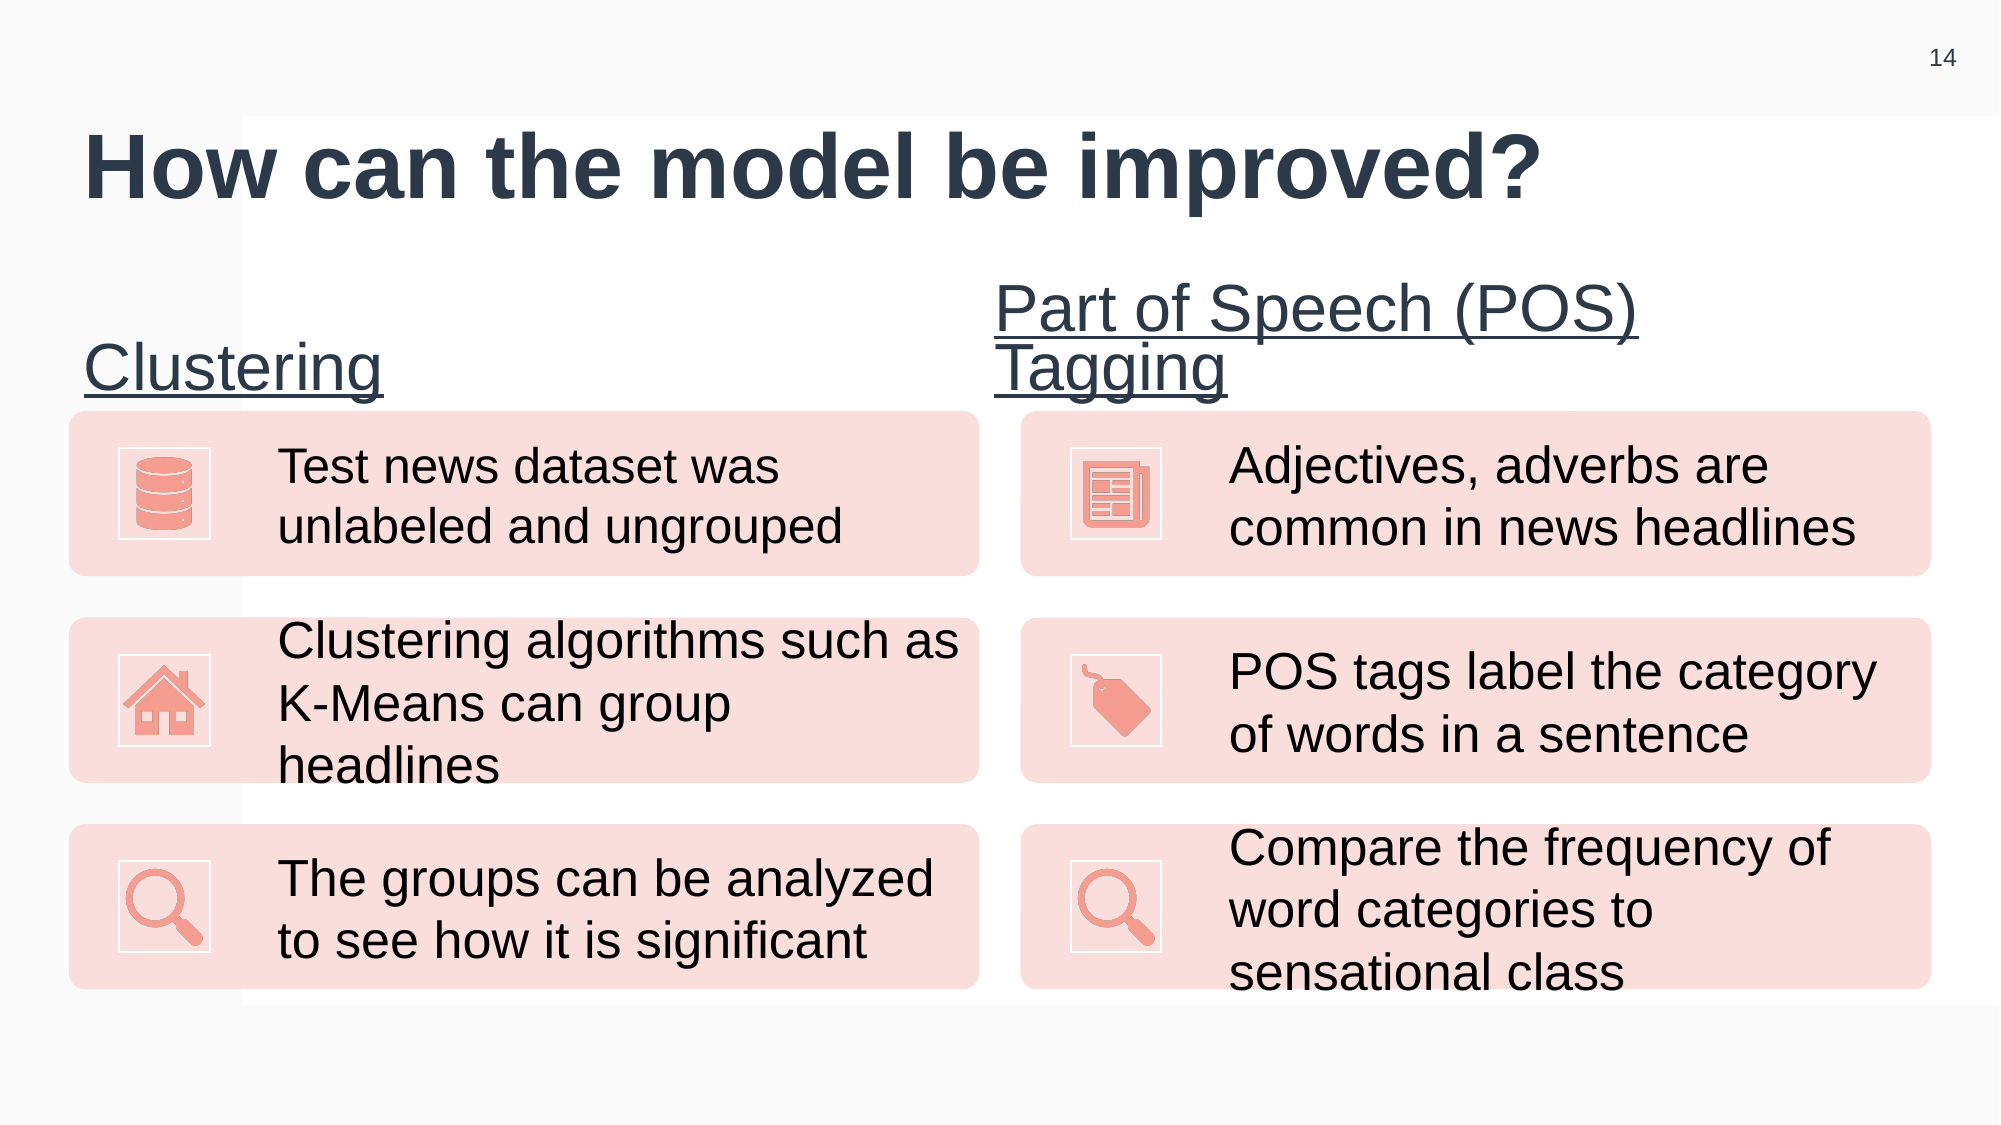

14
# How can the model be improved?
Clustering
Part of Speech (POS) Tagging
Test news dataset was unlabeled and ungrouped
Clustering algorithms such as K-Means can group headlines
The groups can be analyzed to see how it is significant

Adjectives, adverbs are common in news headlines

POS tags label the category of words in a sentence

Compare the frequency of word categories to sensational class